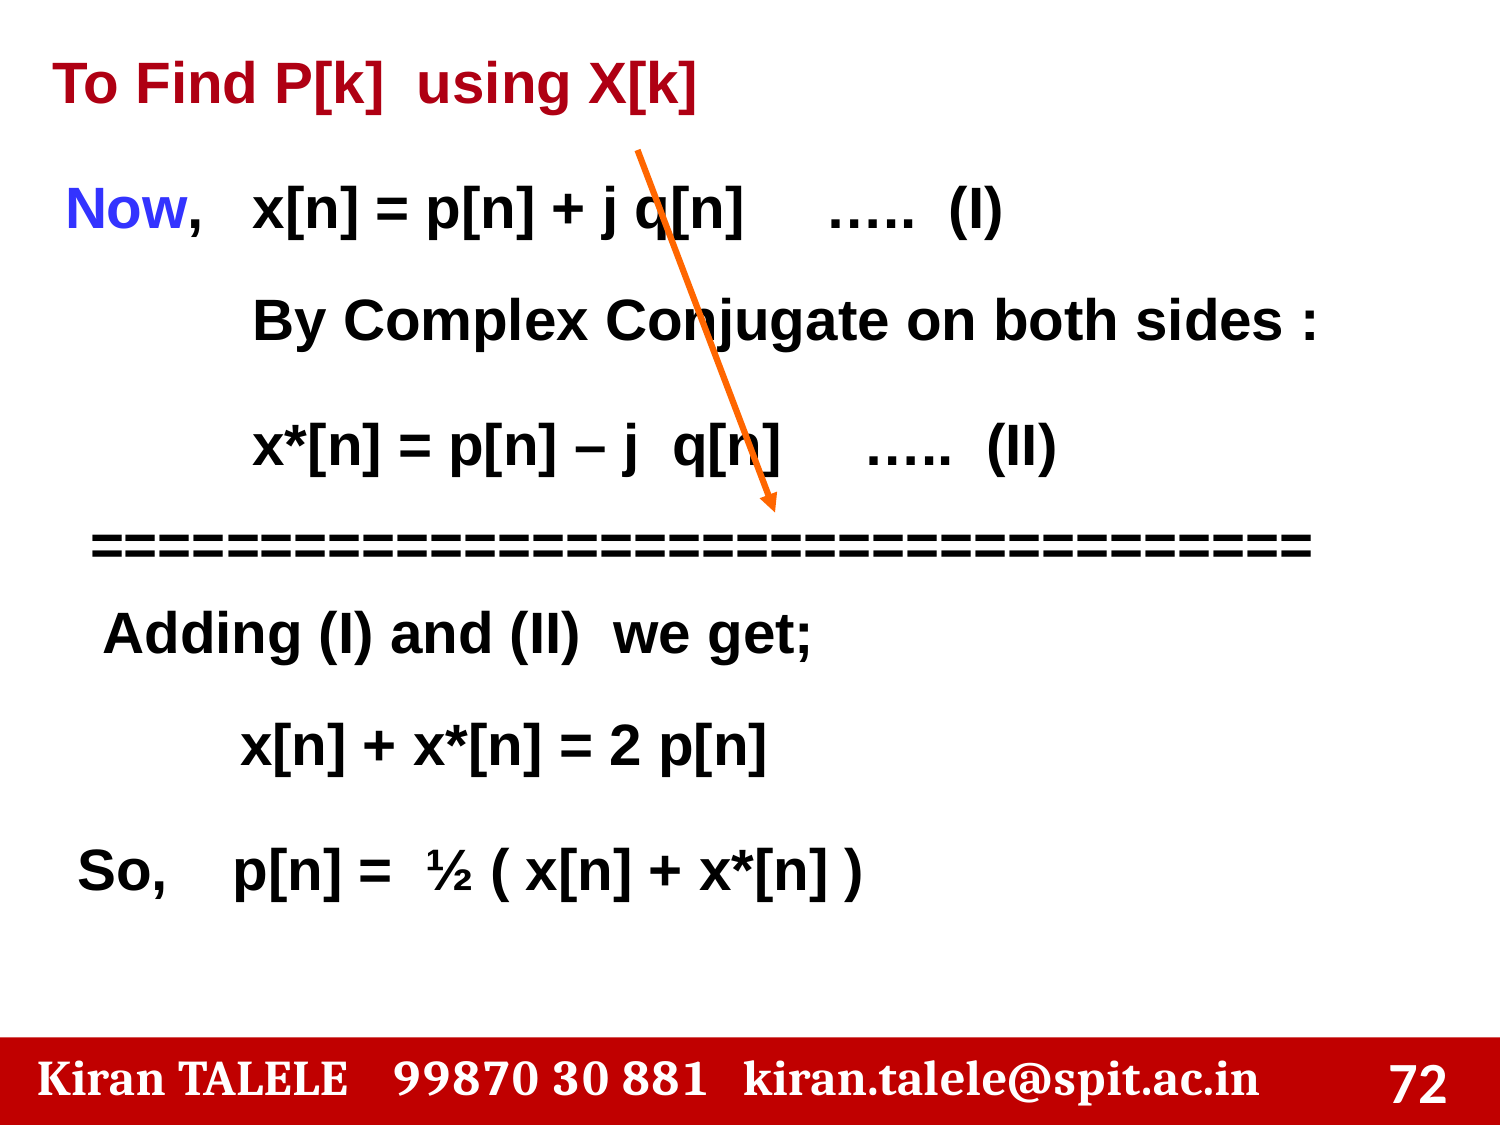

To Find P[k]  using X[k]
Now,   x[n] = p[n] + j q[n]     …..  (I)
By Complex Conjugate on both sides :
          x*[n] = p[n] – j  q[n]     …..  (II)
====================================
Adding (I) and (II)  we get;
          x[n] + x*[n] = 2 p[n]
So,    p[n] =  ½ ( x[n] + x*[n] )
72
  Kiran TALELE    99870 30 881   kiran.talele@spit.ac.in
72